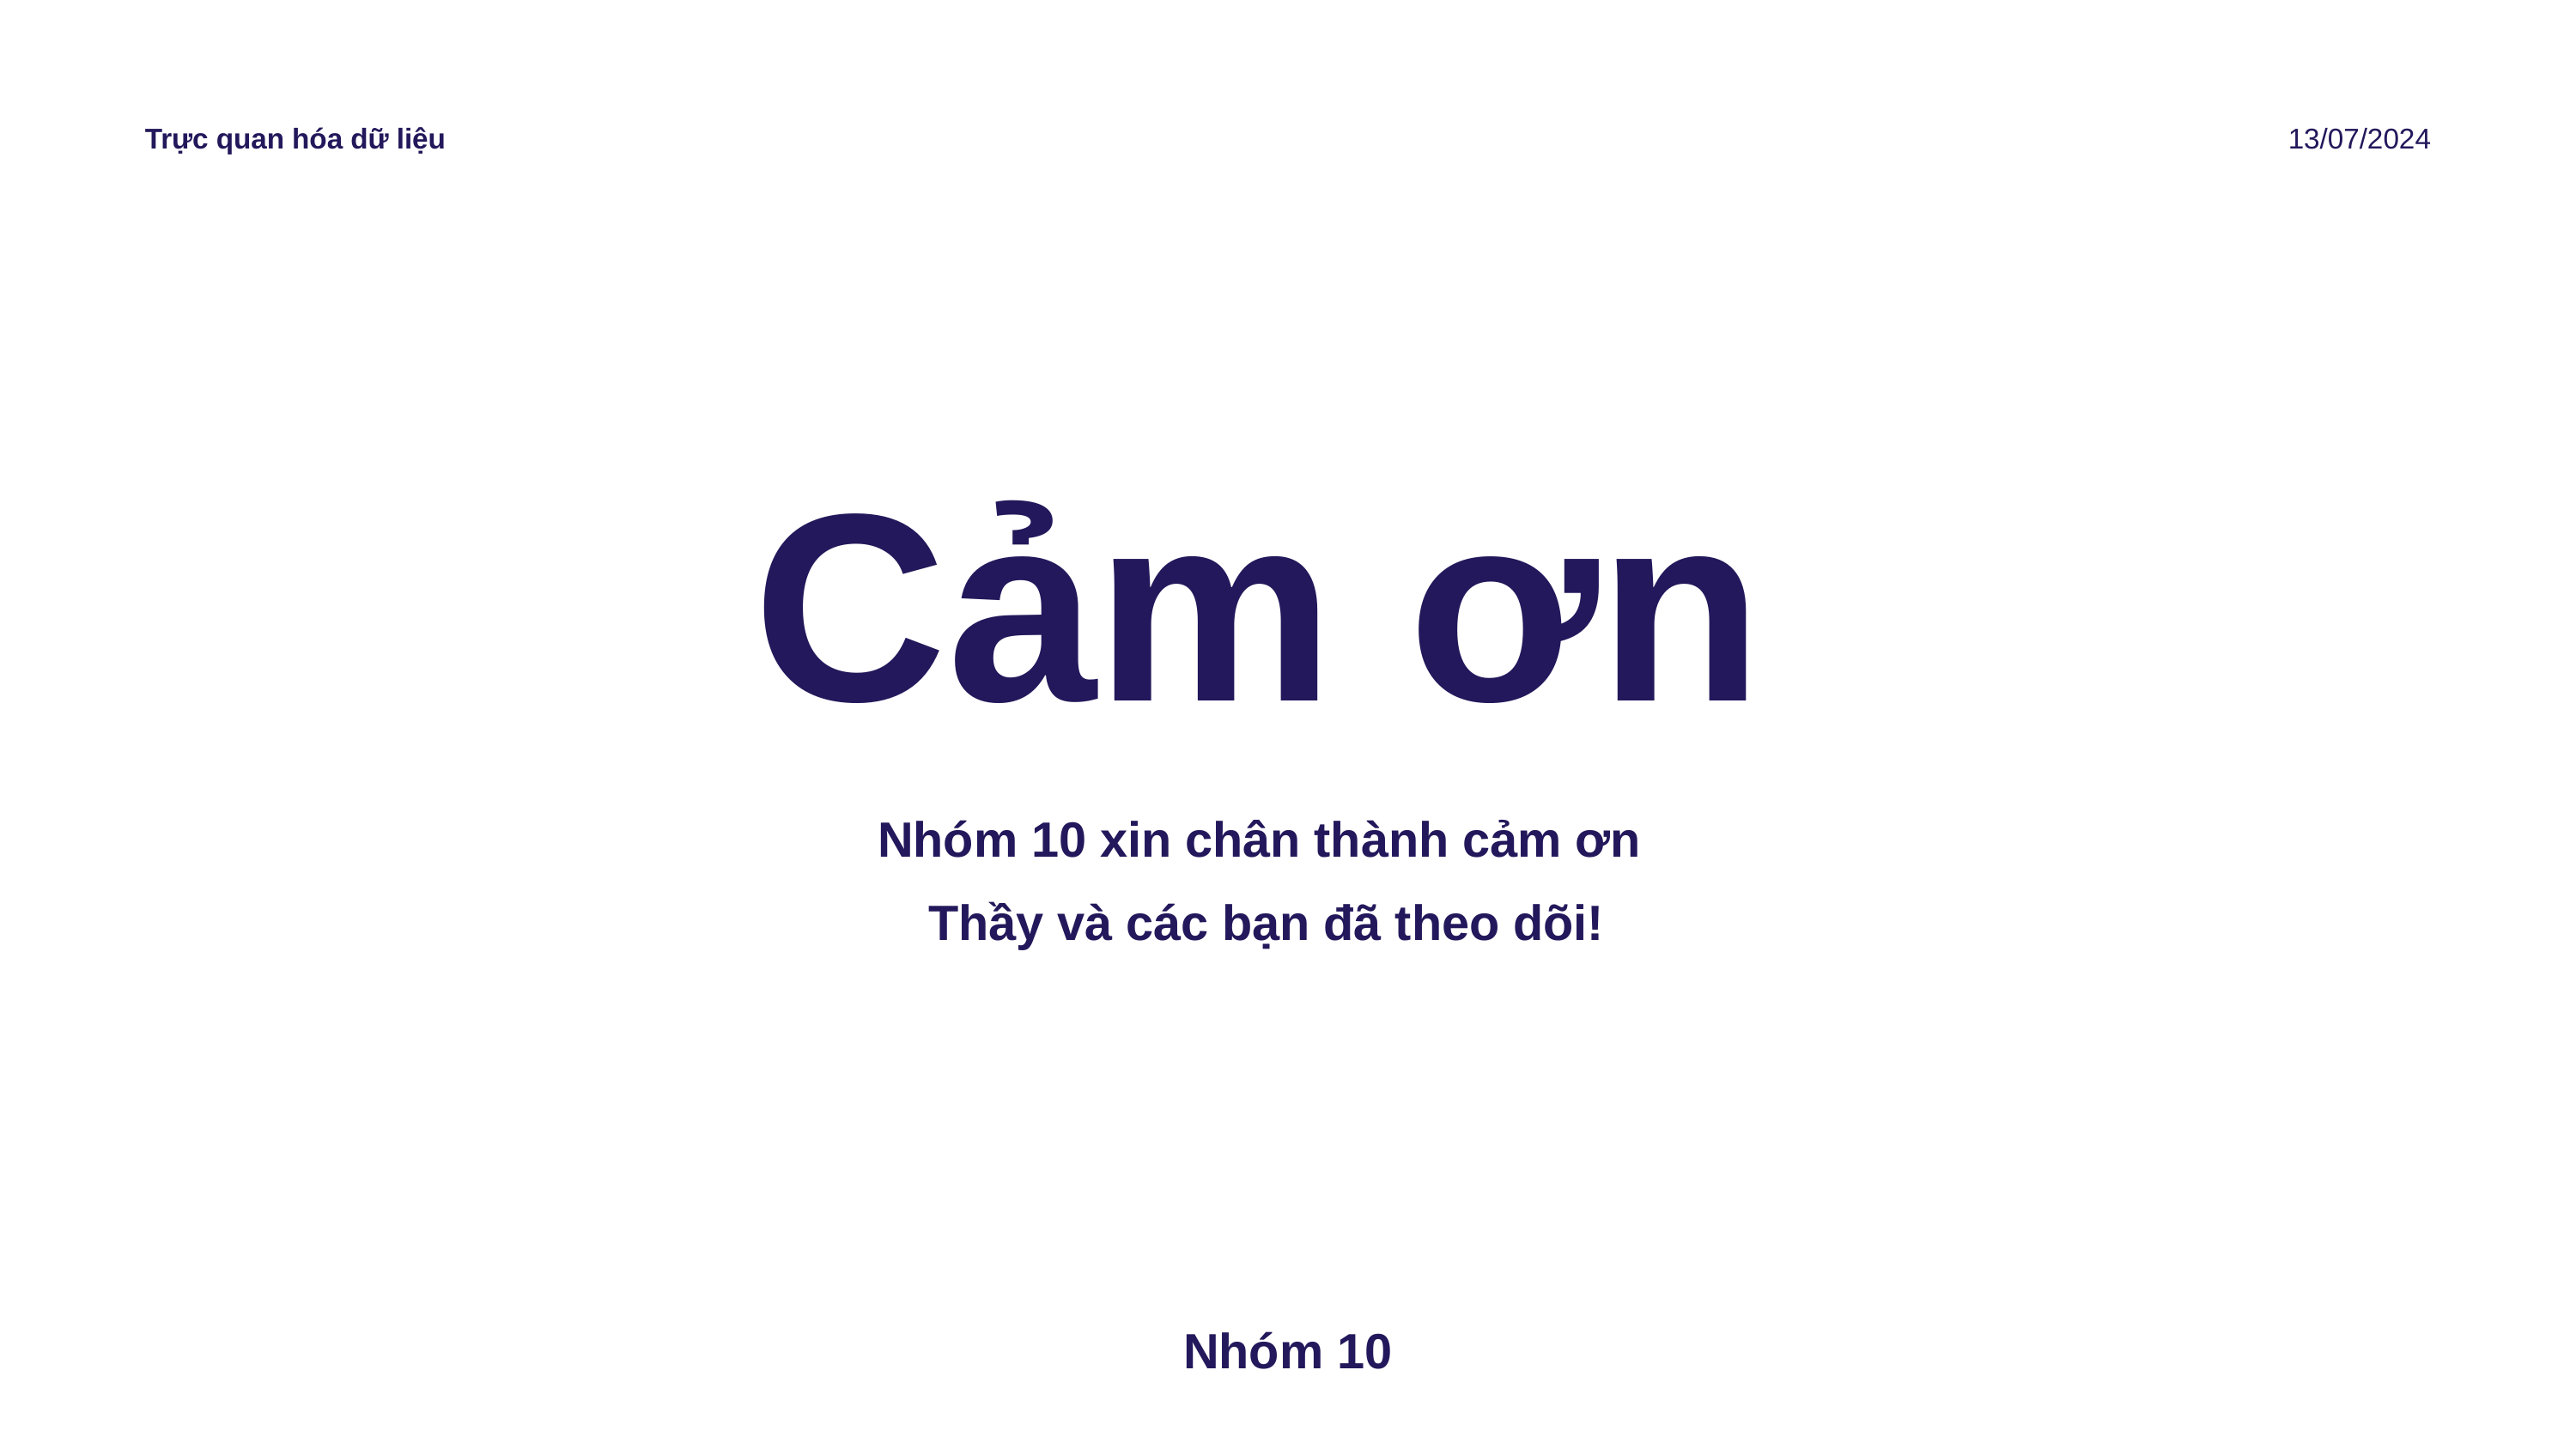

Trực quan hóa dữ liệu
13/07/2024
Cảm ơn
Nhóm 10 xin chân thành cảm ơn
Thầy và các bạn đã theo dõi!

Nhóm 10